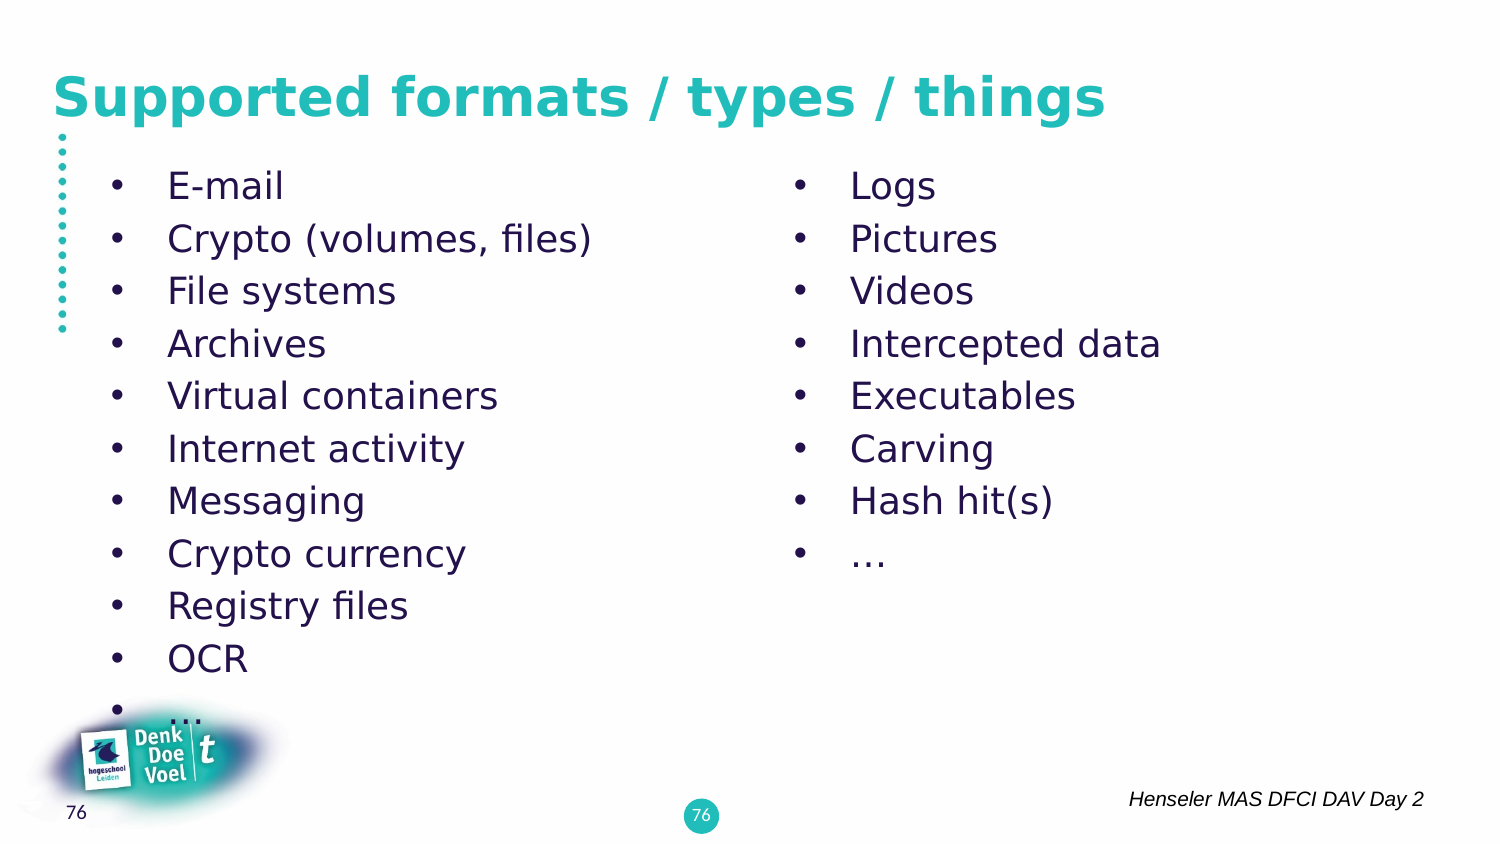

# Supported formats / types / things
E-mail
Crypto (volumes, files)
File systems
Archives
Virtual containers
Internet activity
Messaging
Crypto currency
Registry files
OCR
…
Logs
Pictures
Videos
Intercepted data
Executables
Carving
Hash hit(s)
…

76